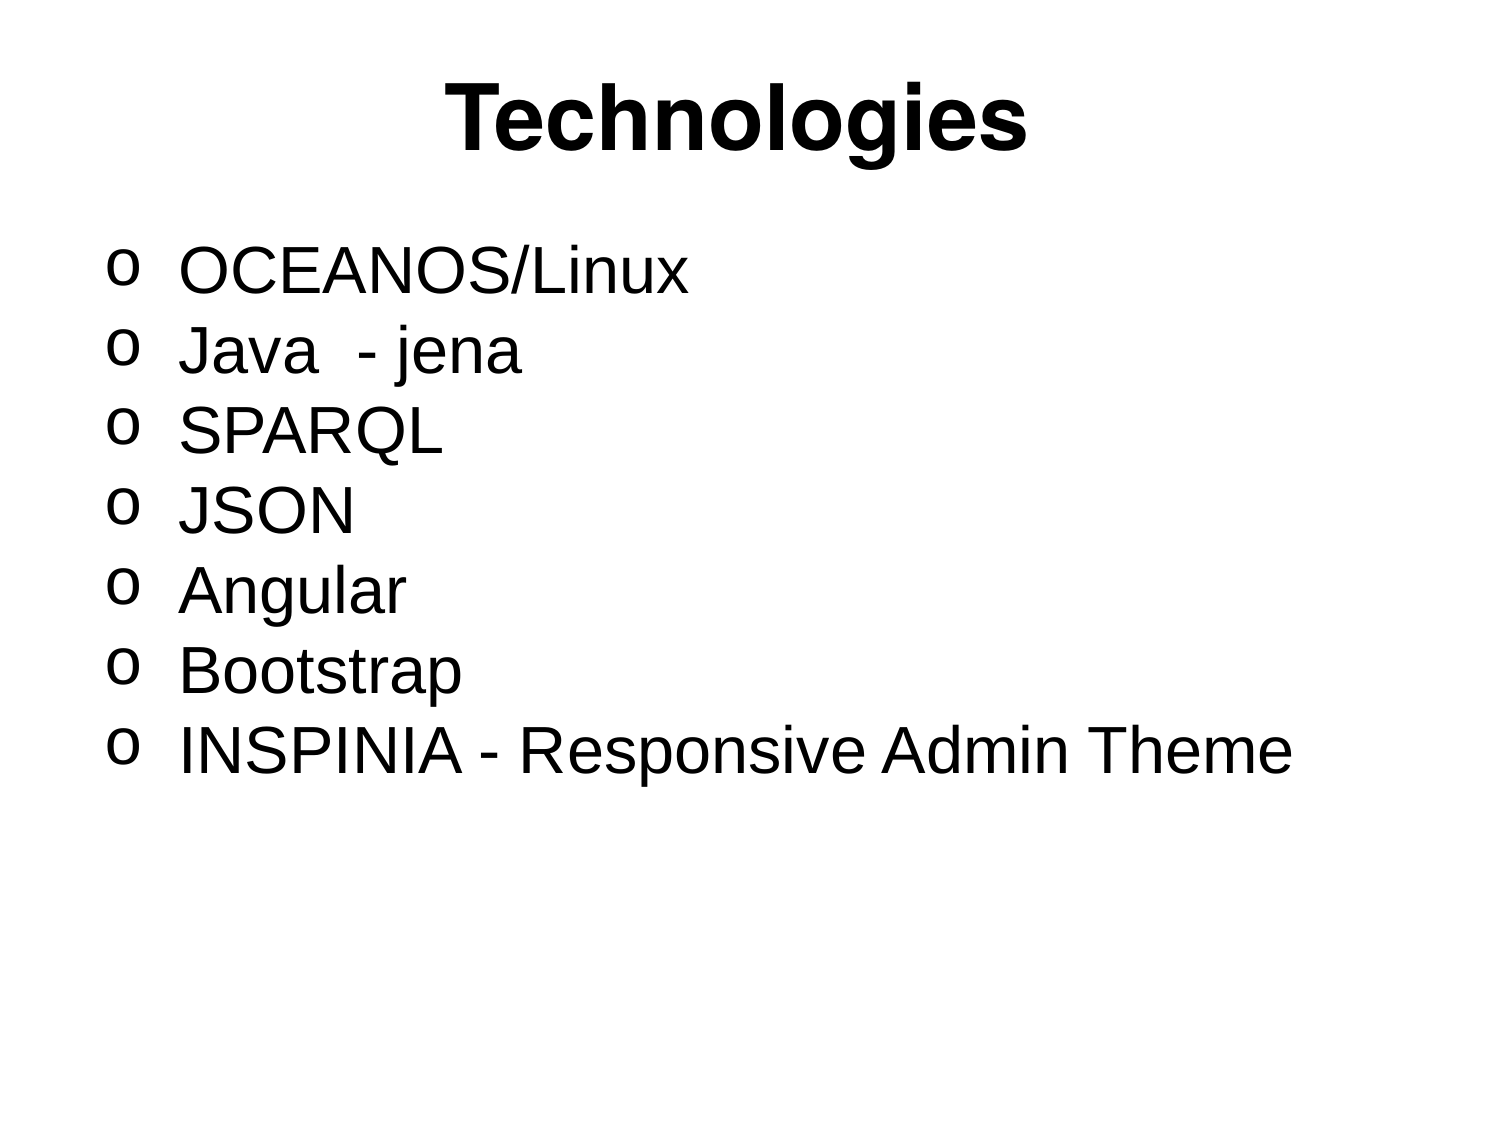

# Technologies
OCEANOS/Linux
Java  - jena
SPARQL
JSON
Angular
Bootstrap
INSPINIA - Responsive Admin Theme